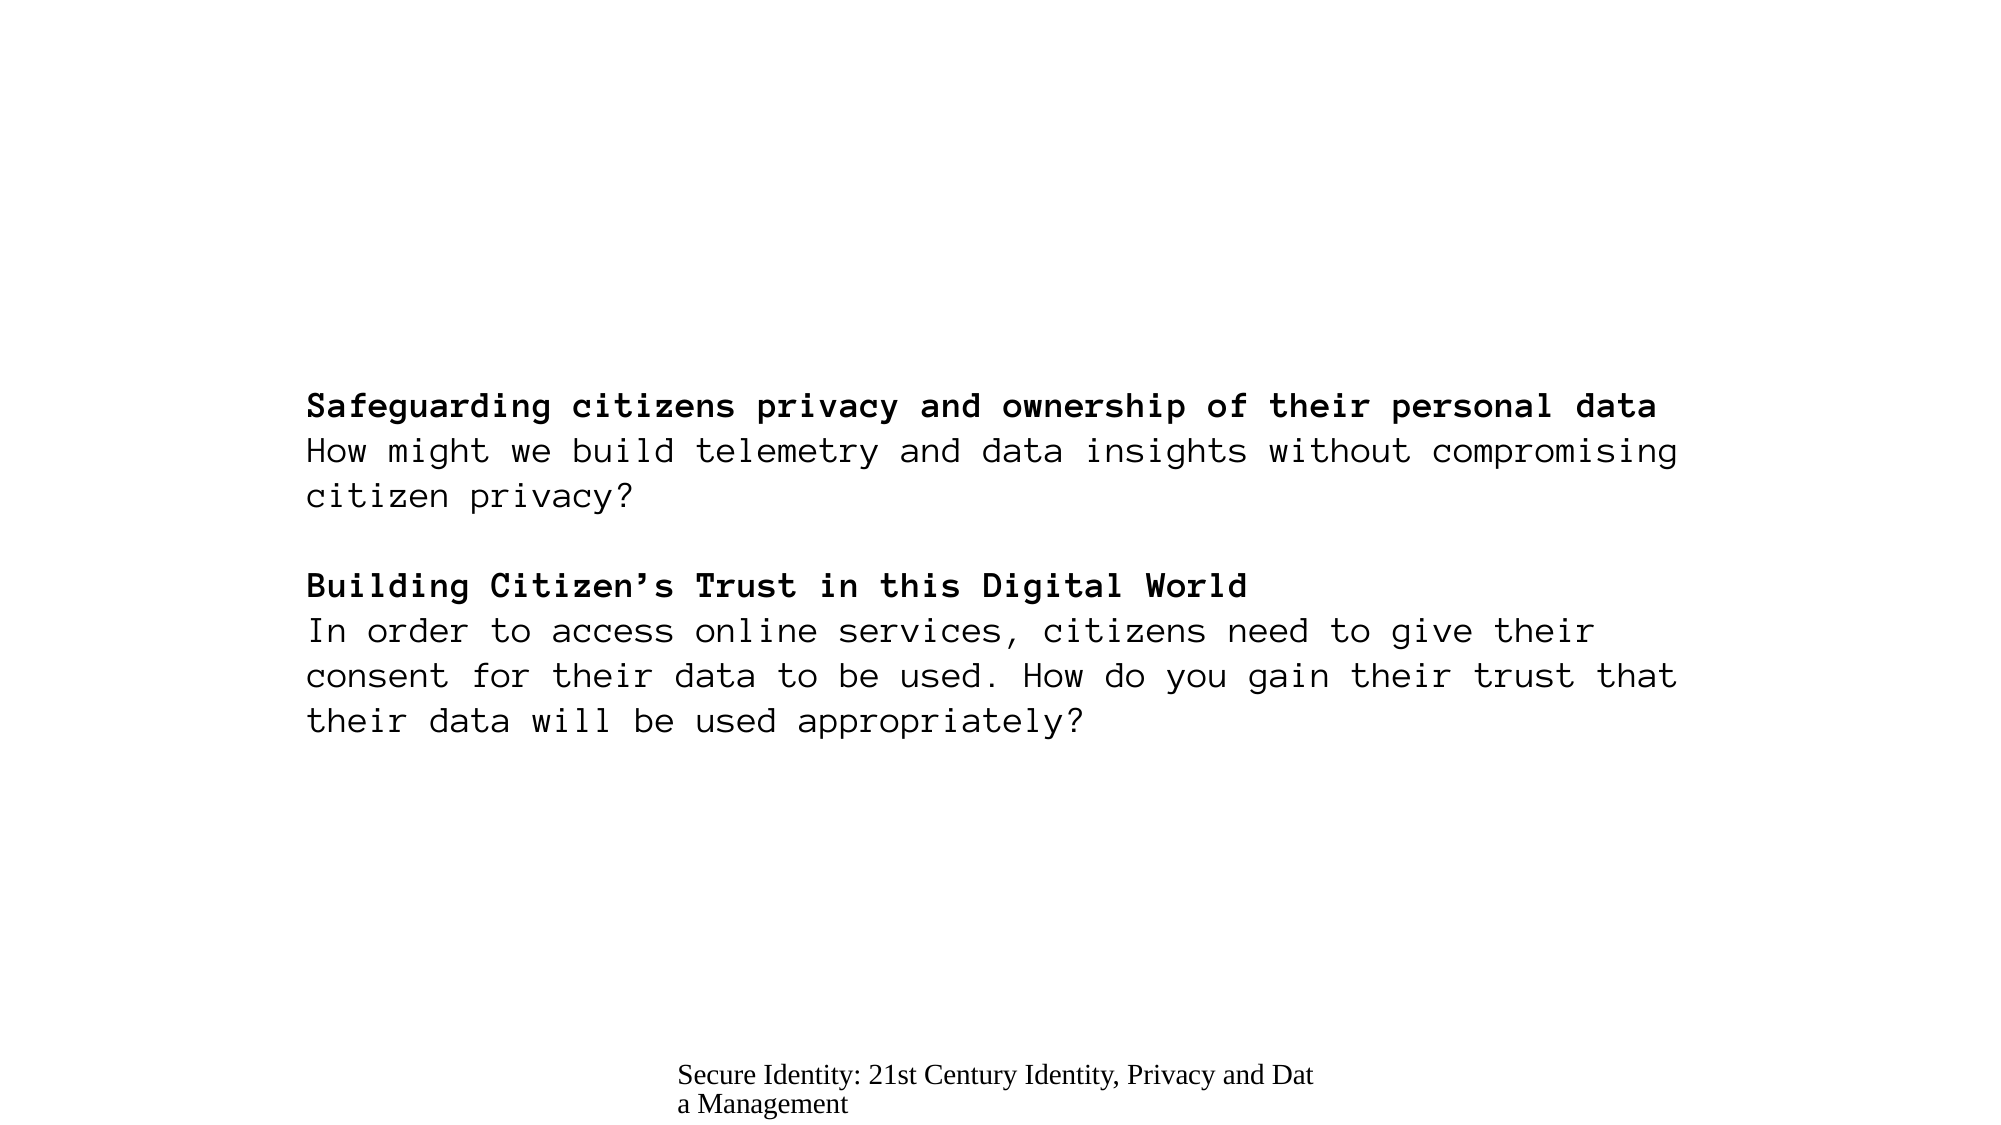

Safeguarding citizens privacy and ownership of their personal data
How might we build telemetry and data insights without compromising citizen privacy?
Building Citizen’s Trust in this Digital World
In order to access online services, citizens need to give their 
consent for their data to be used. How do you gain their trust that their data will be used appropriately?
Secure Identity: 21st Century Identity, Privacy and Data Management